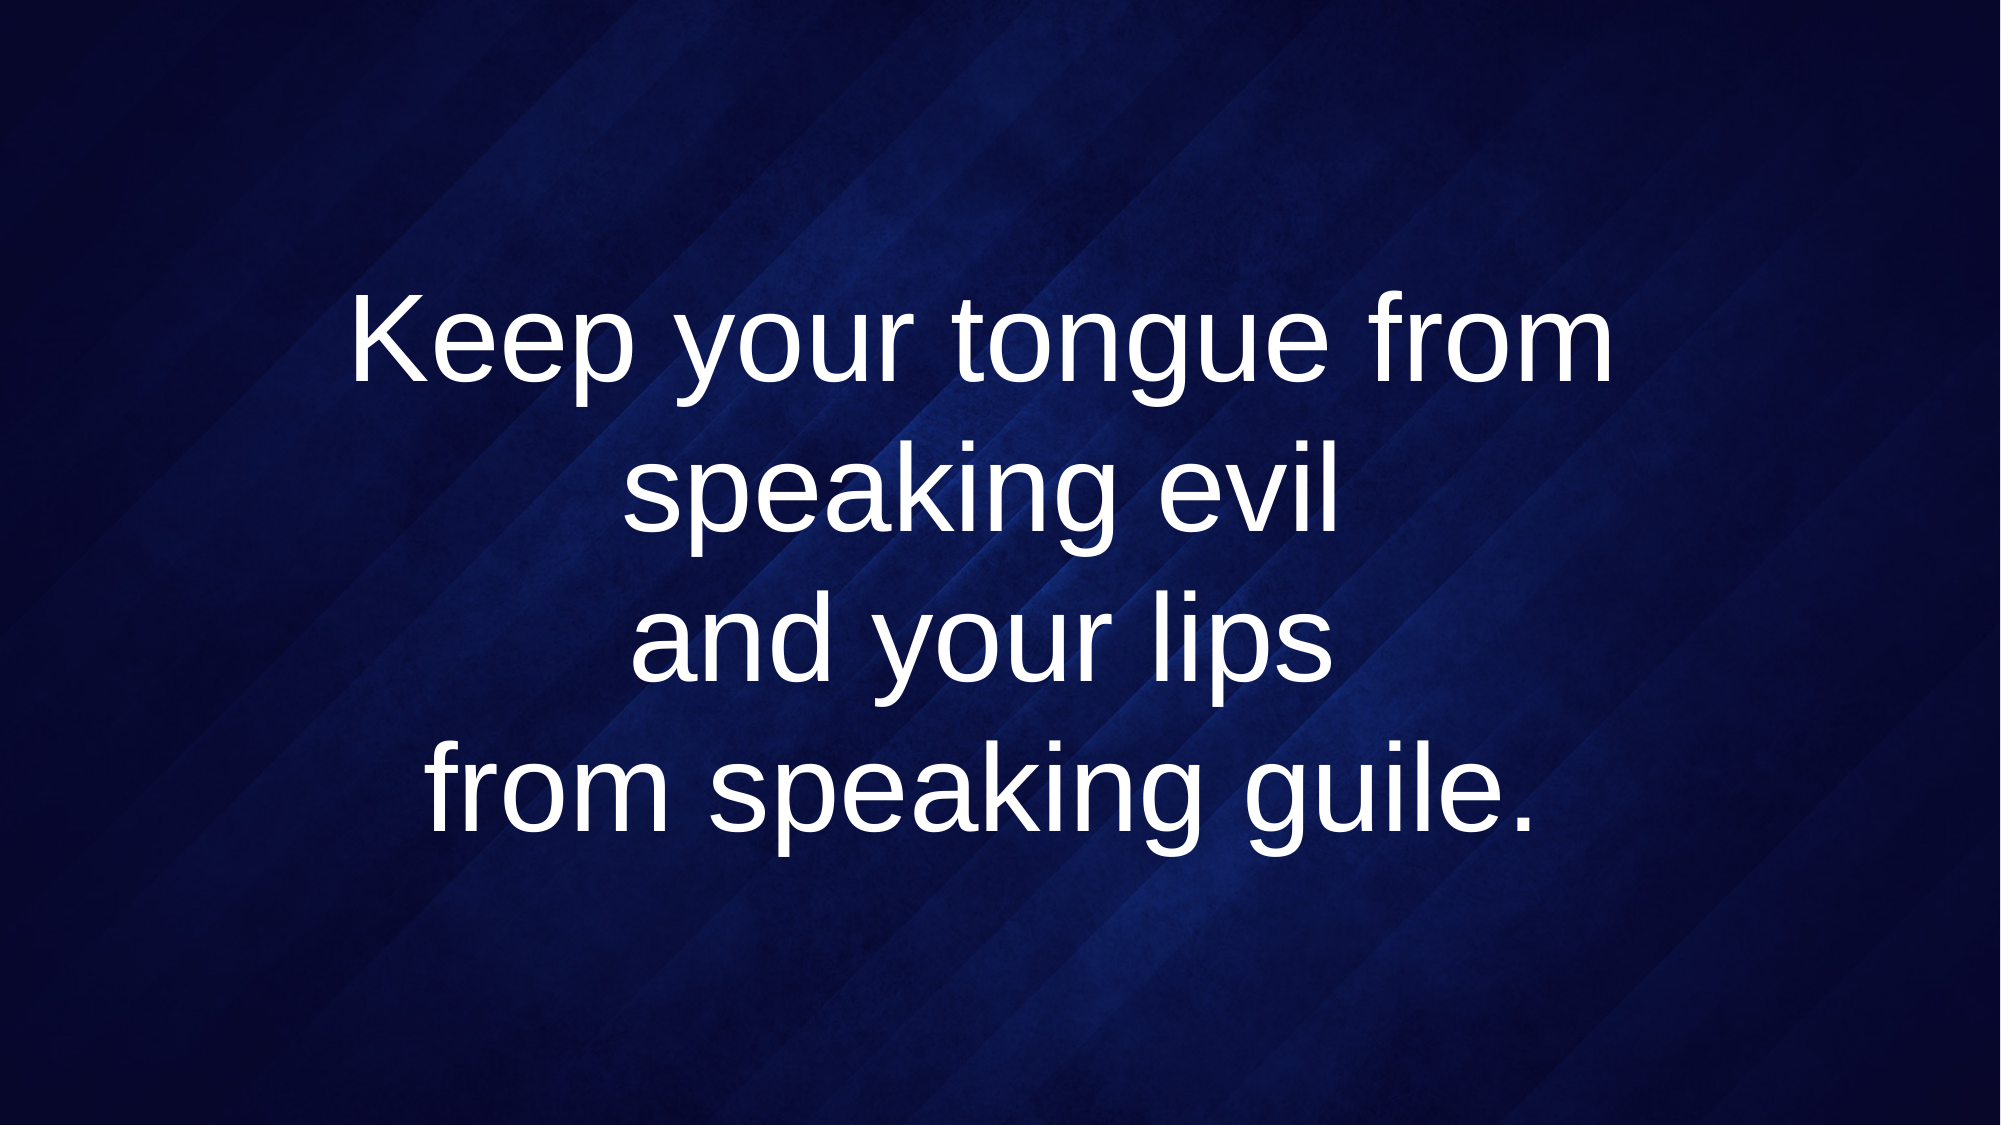

# Keep your tongue from speaking evil and your lips from speaking guile.